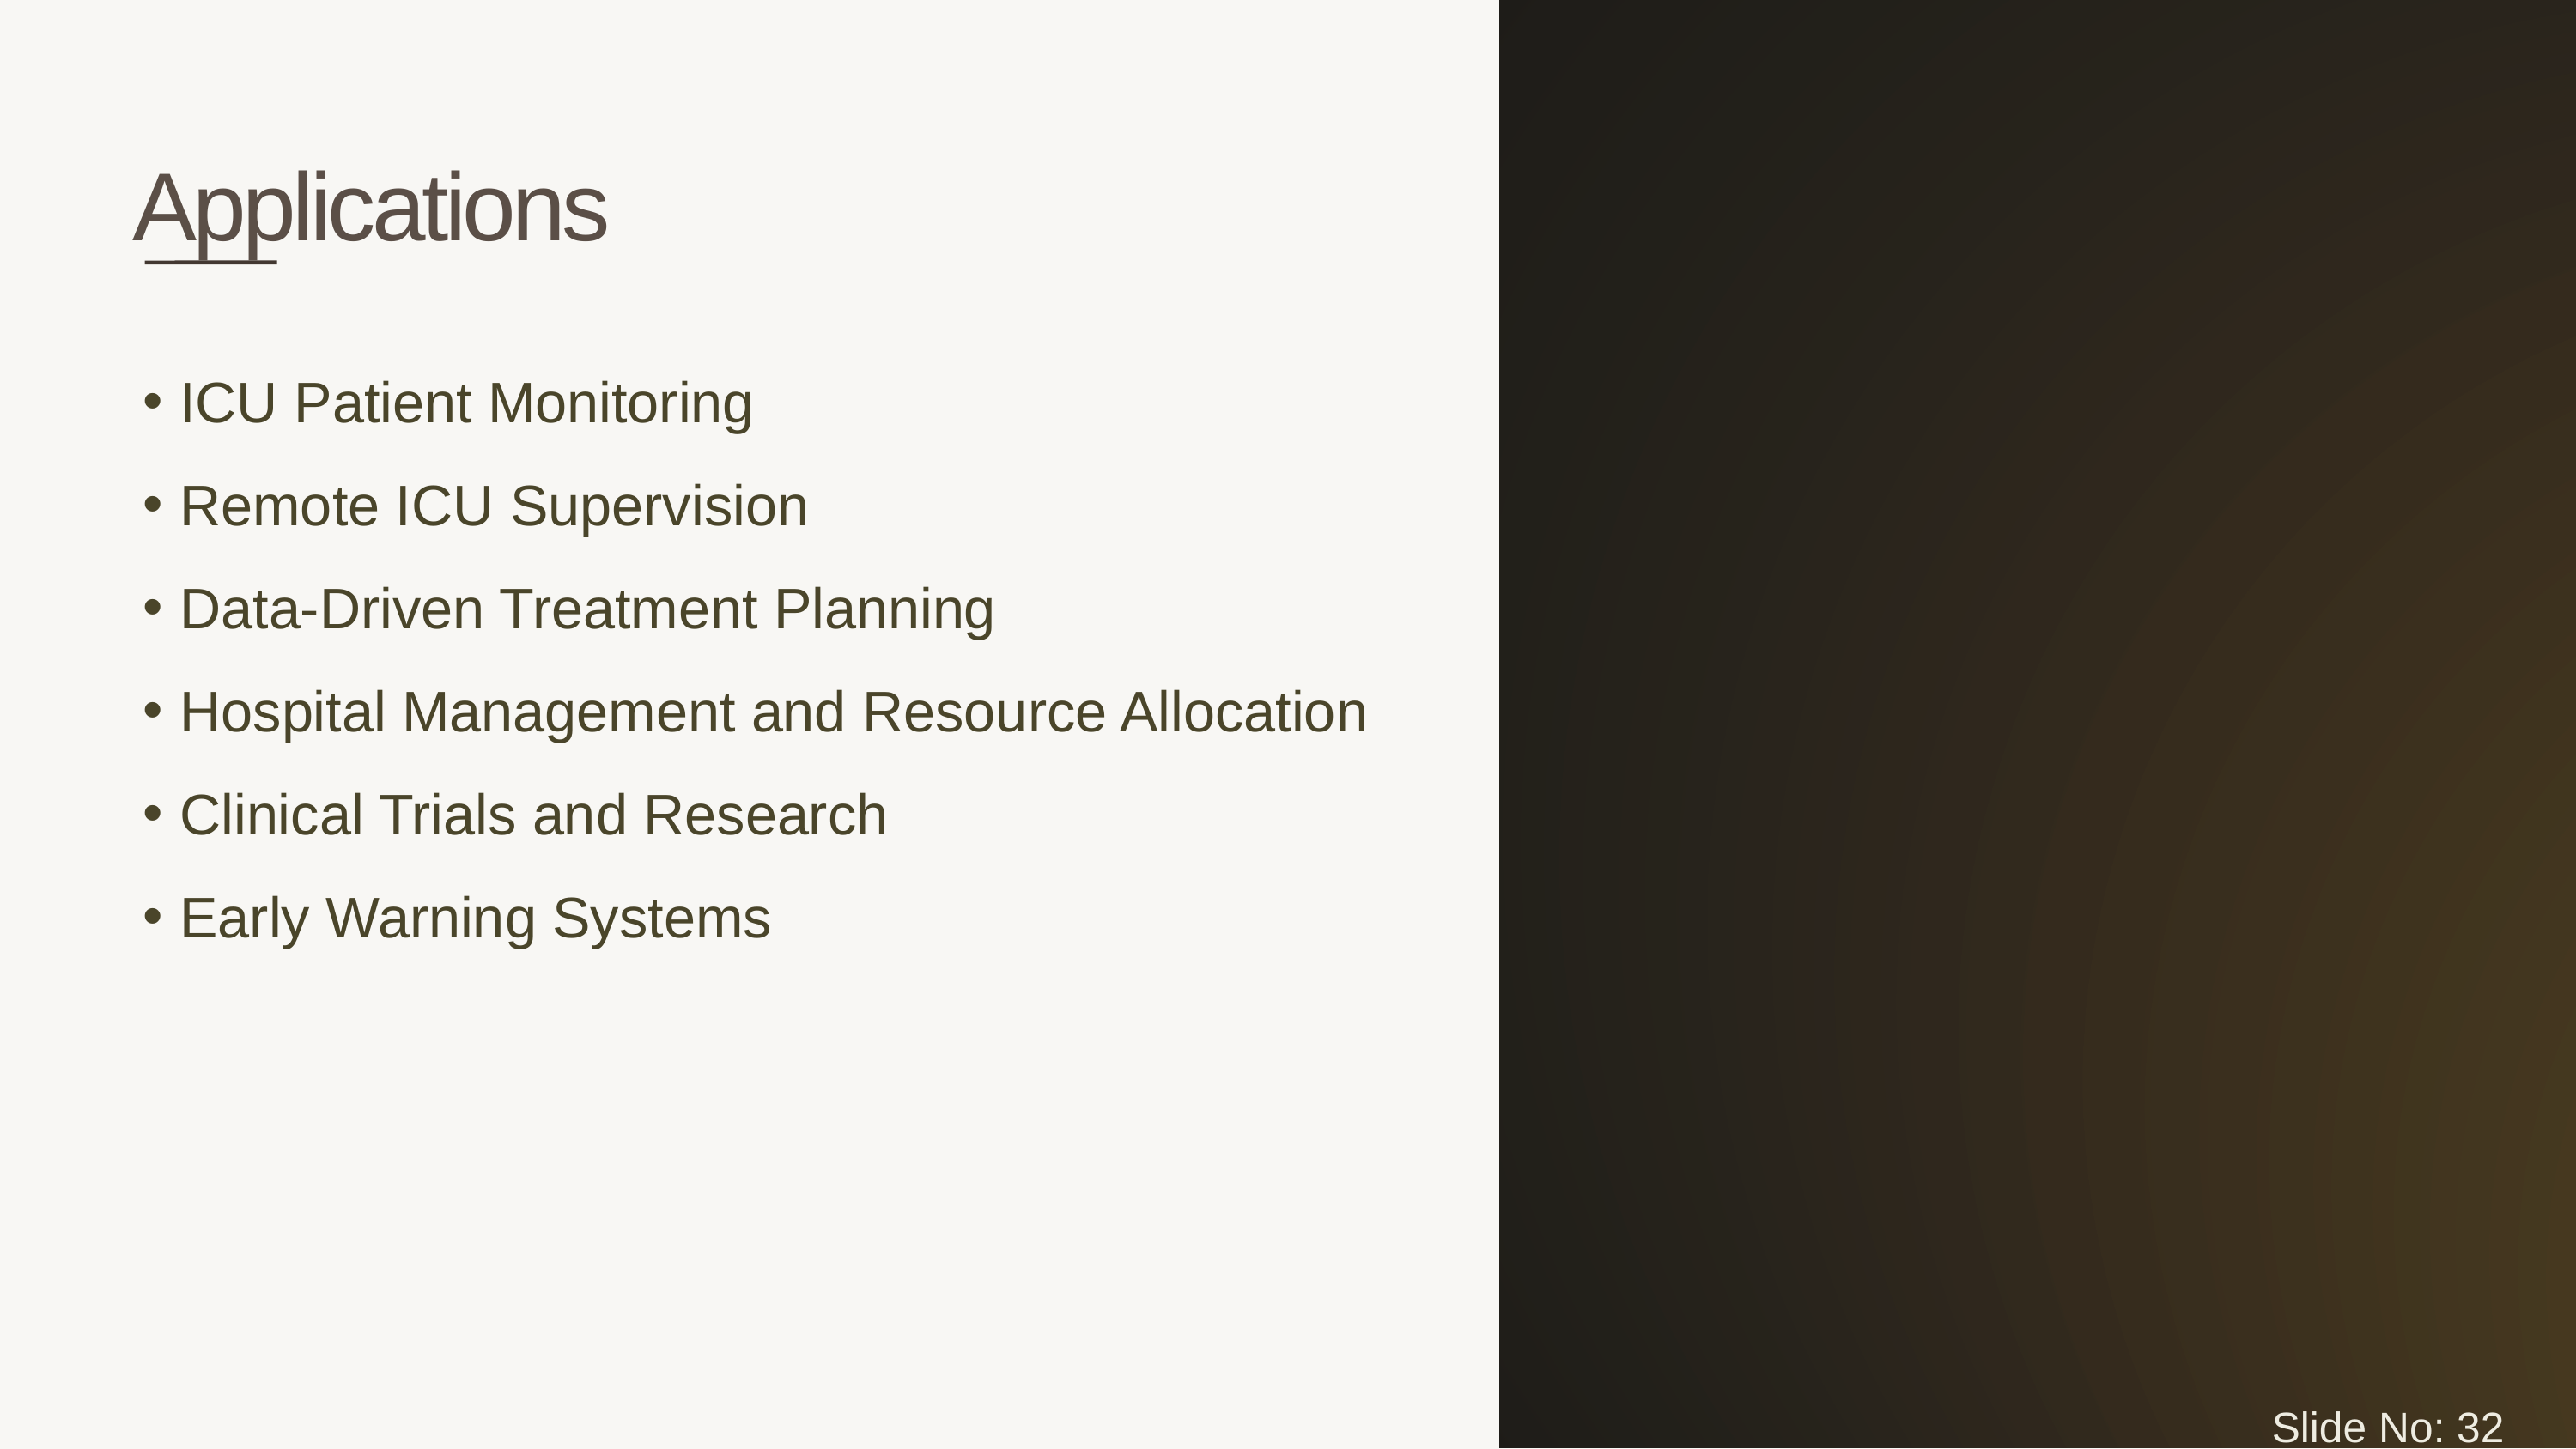

Applications

ICU Patient Monitoring
Remote ICU Supervision
Data-Driven Treatment Planning
Hospital Management and Resource Allocation
Clinical Trials and Research
Early Warning Systems
Slide No: 22
Slide No: 32